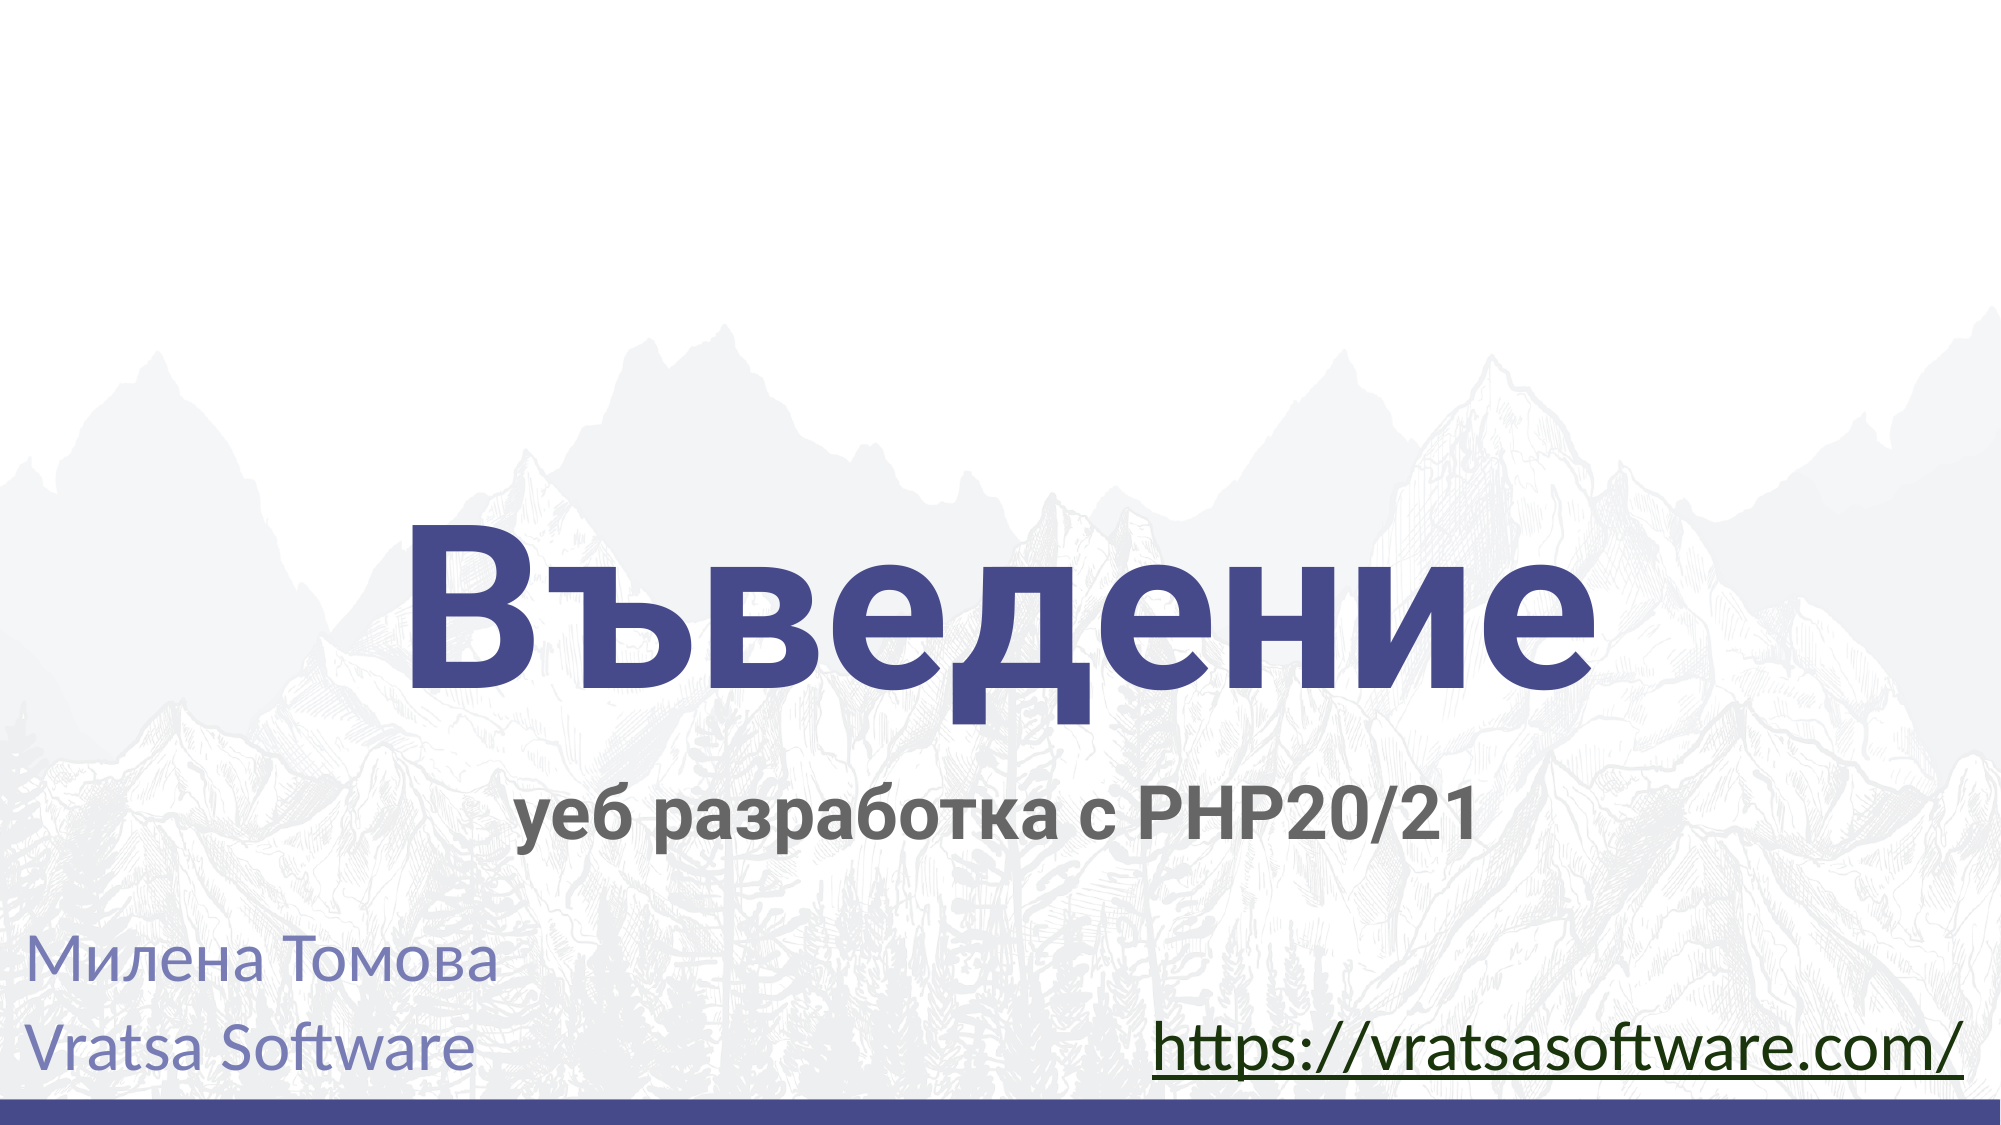

# Въведение
уеб разработка с РНР20/21
Милена Томова
Vratsa Software
https://vratsasoftware.com/